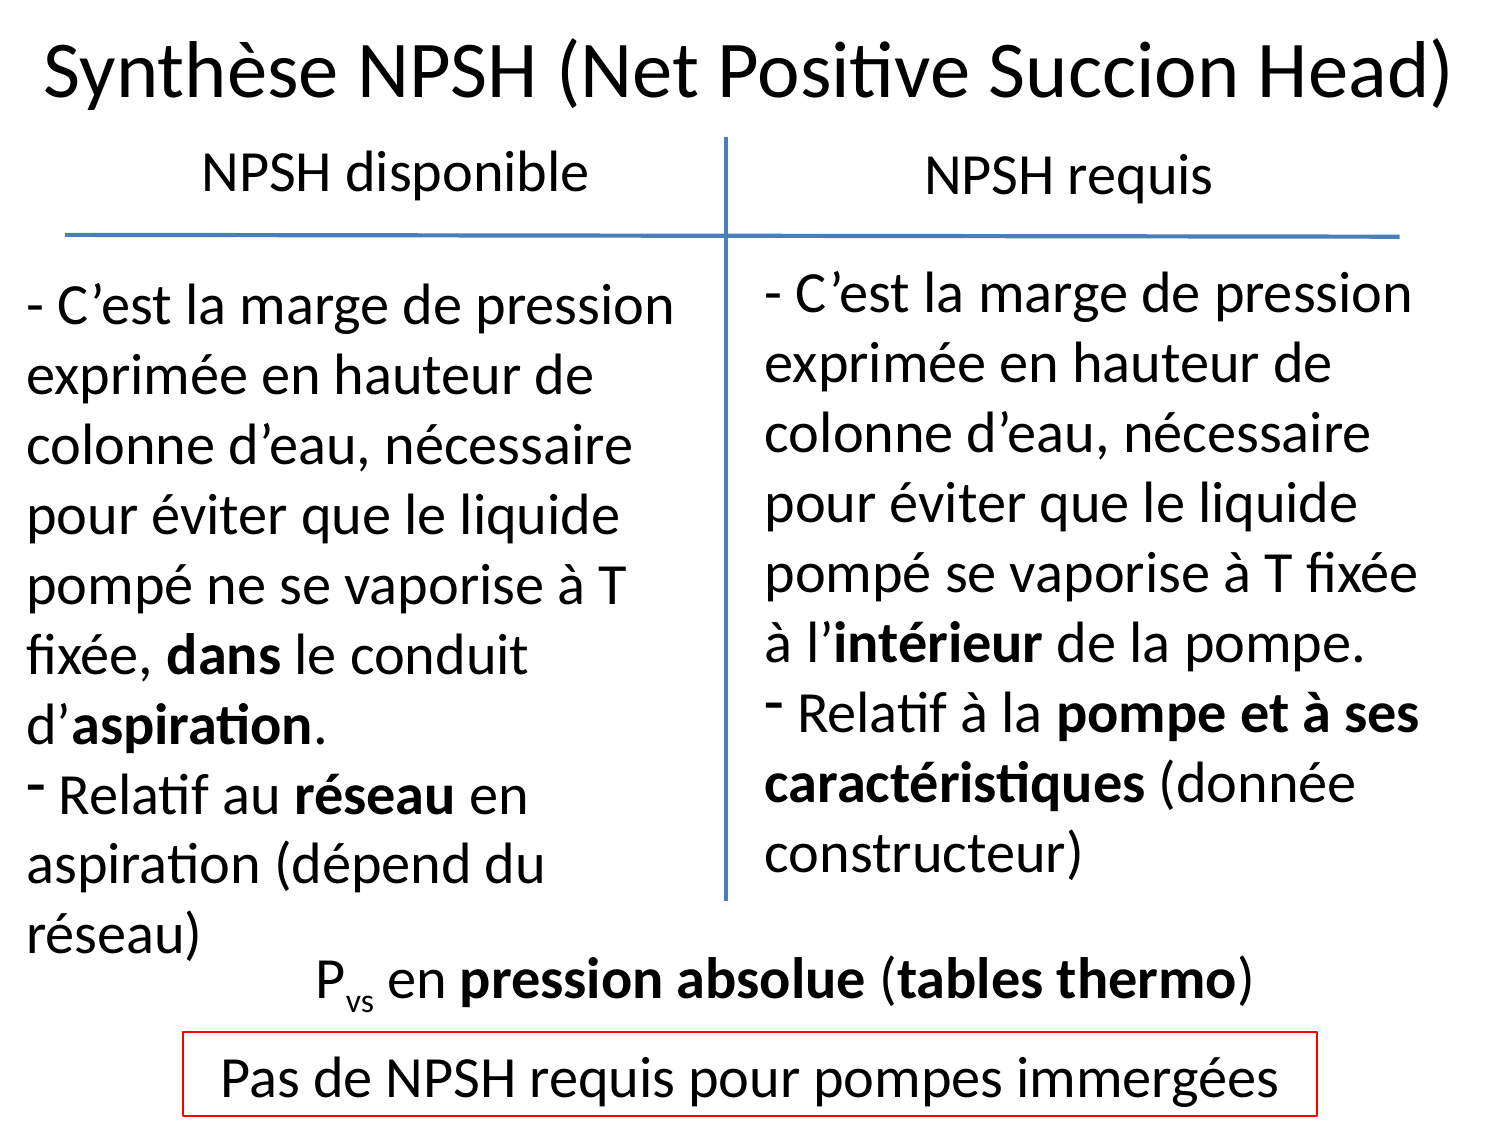

# Synthèse NPSH (Net Positive Succion Head)
NPSH disponible
NPSH requis
- C’est la marge de pression exprimée en hauteur de colonne d’eau, nécessaire pour éviter que le liquide pompé se vaporise à T fixée à l’intérieur de la pompe.
 Relatif à la pompe et à ses caractéristiques (donnée constructeur)

- C’est la marge de pression exprimée en hauteur de colonne d’eau, nécessaire pour éviter que le liquide pompé ne se vaporise à T fixée, dans le conduit d’aspiration.
 Relatif au réseau en aspiration (dépend du réseau)
Pvs en pression absolue (tables thermo)
Pas de NPSH requis pour pompes immergées